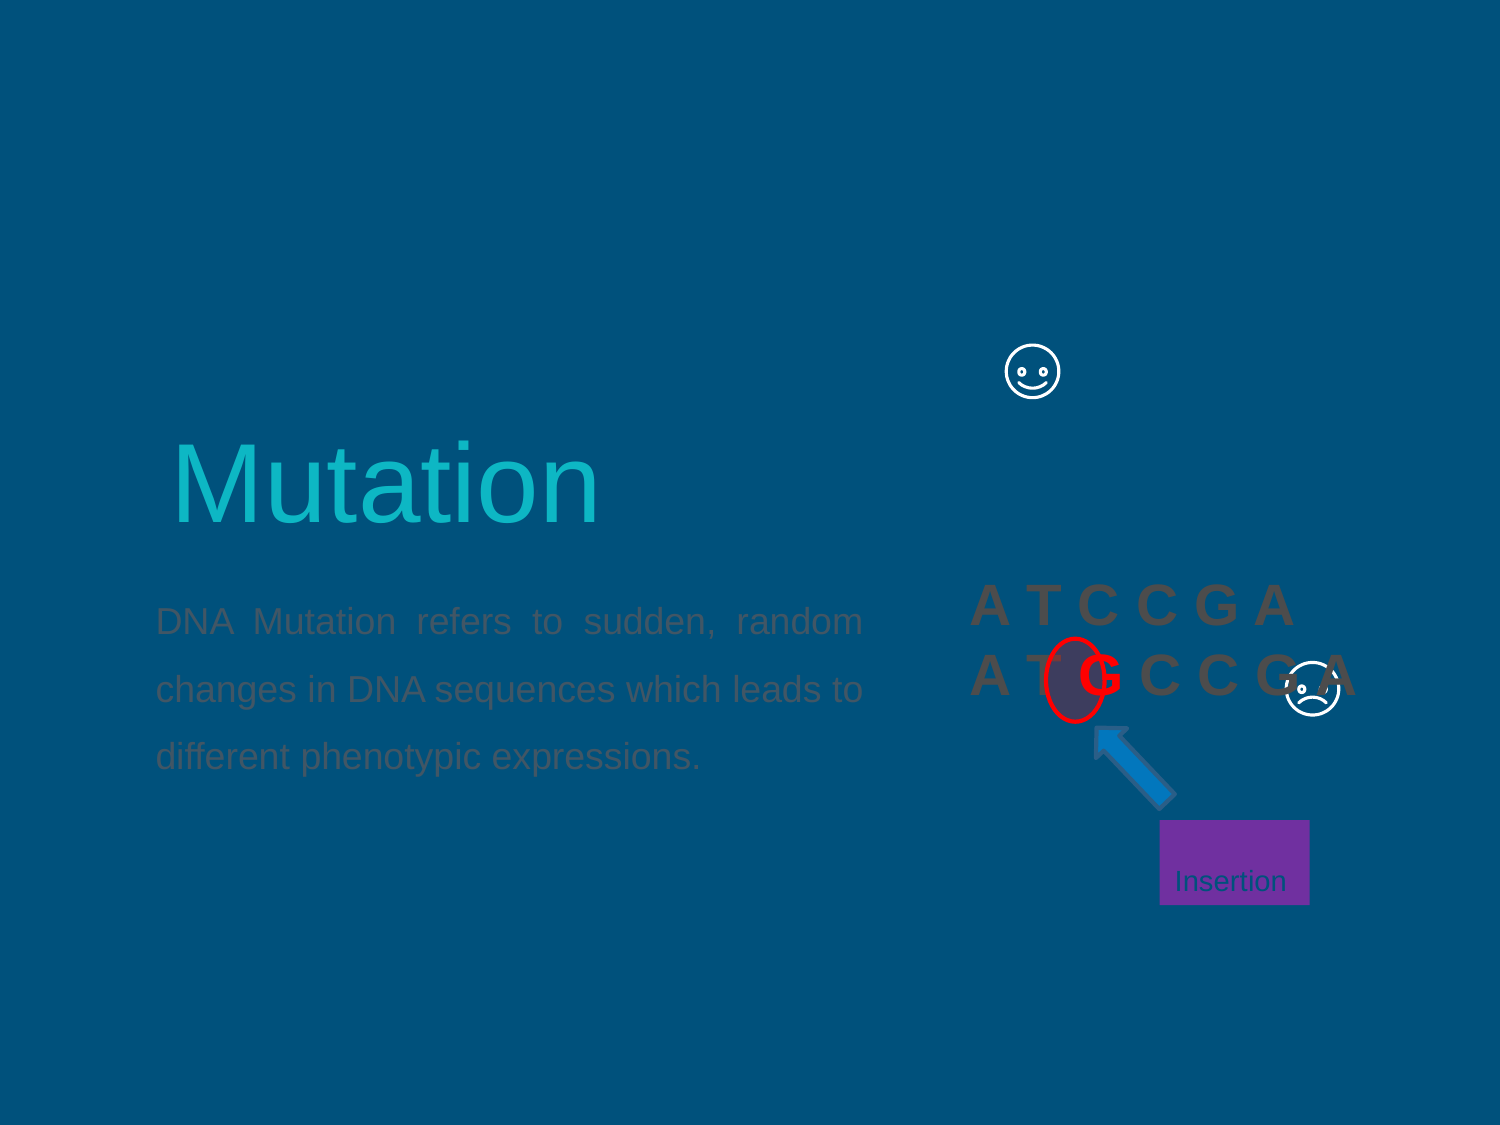

Mutation

DNA Mutation refers to sudden, random changes in DNA sequences which leads to different phenotypic expressions.
A T C C G A
A T G C C G A

 Insertion